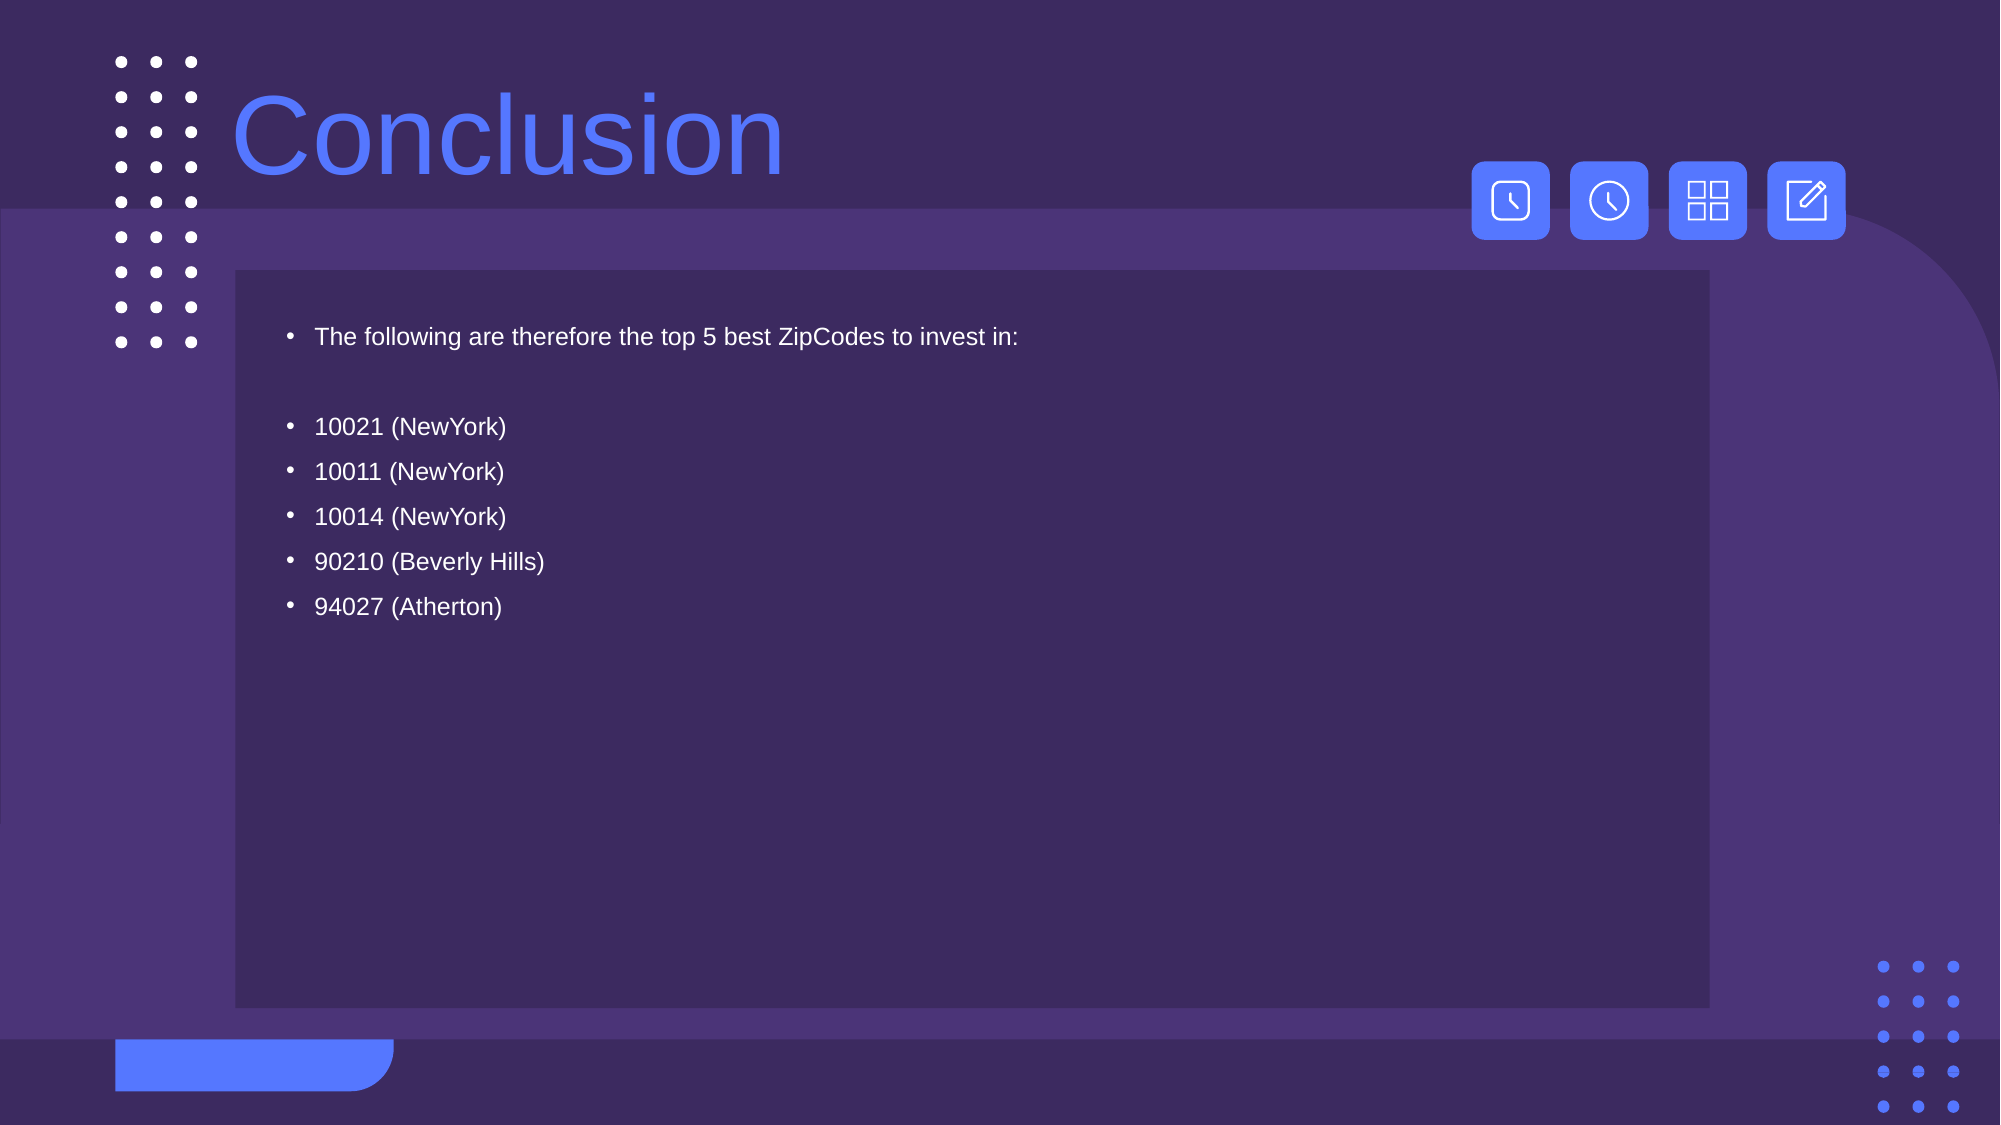

Conclusion

The following are therefore the top 5 best ZipCodes to invest in:

10021 (NewYork)
10011 (NewYork)
10014 (NewYork)
90210 (Beverly Hills)
94027 (Atherton)